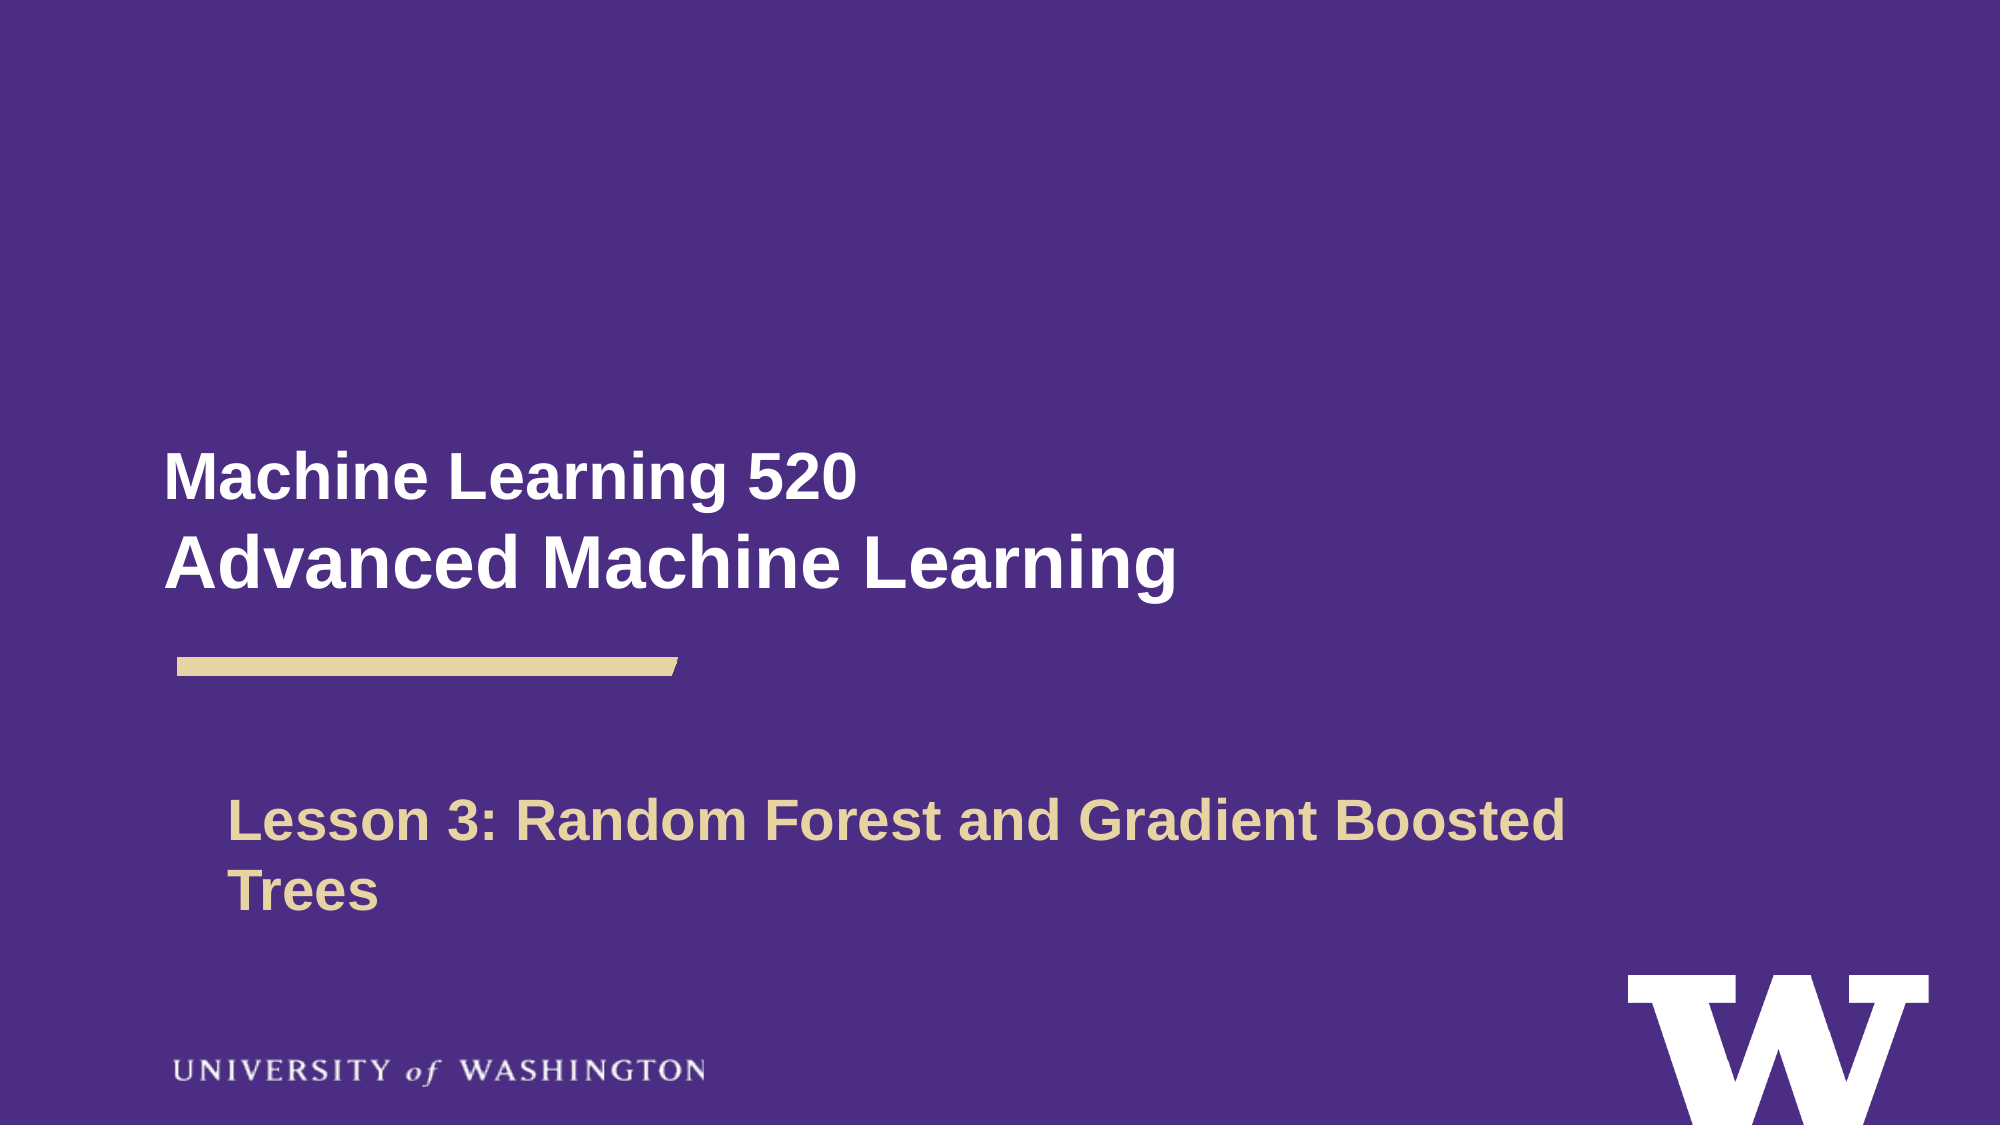

Lesson 3: Random Forest and Gradient Boosted Trees